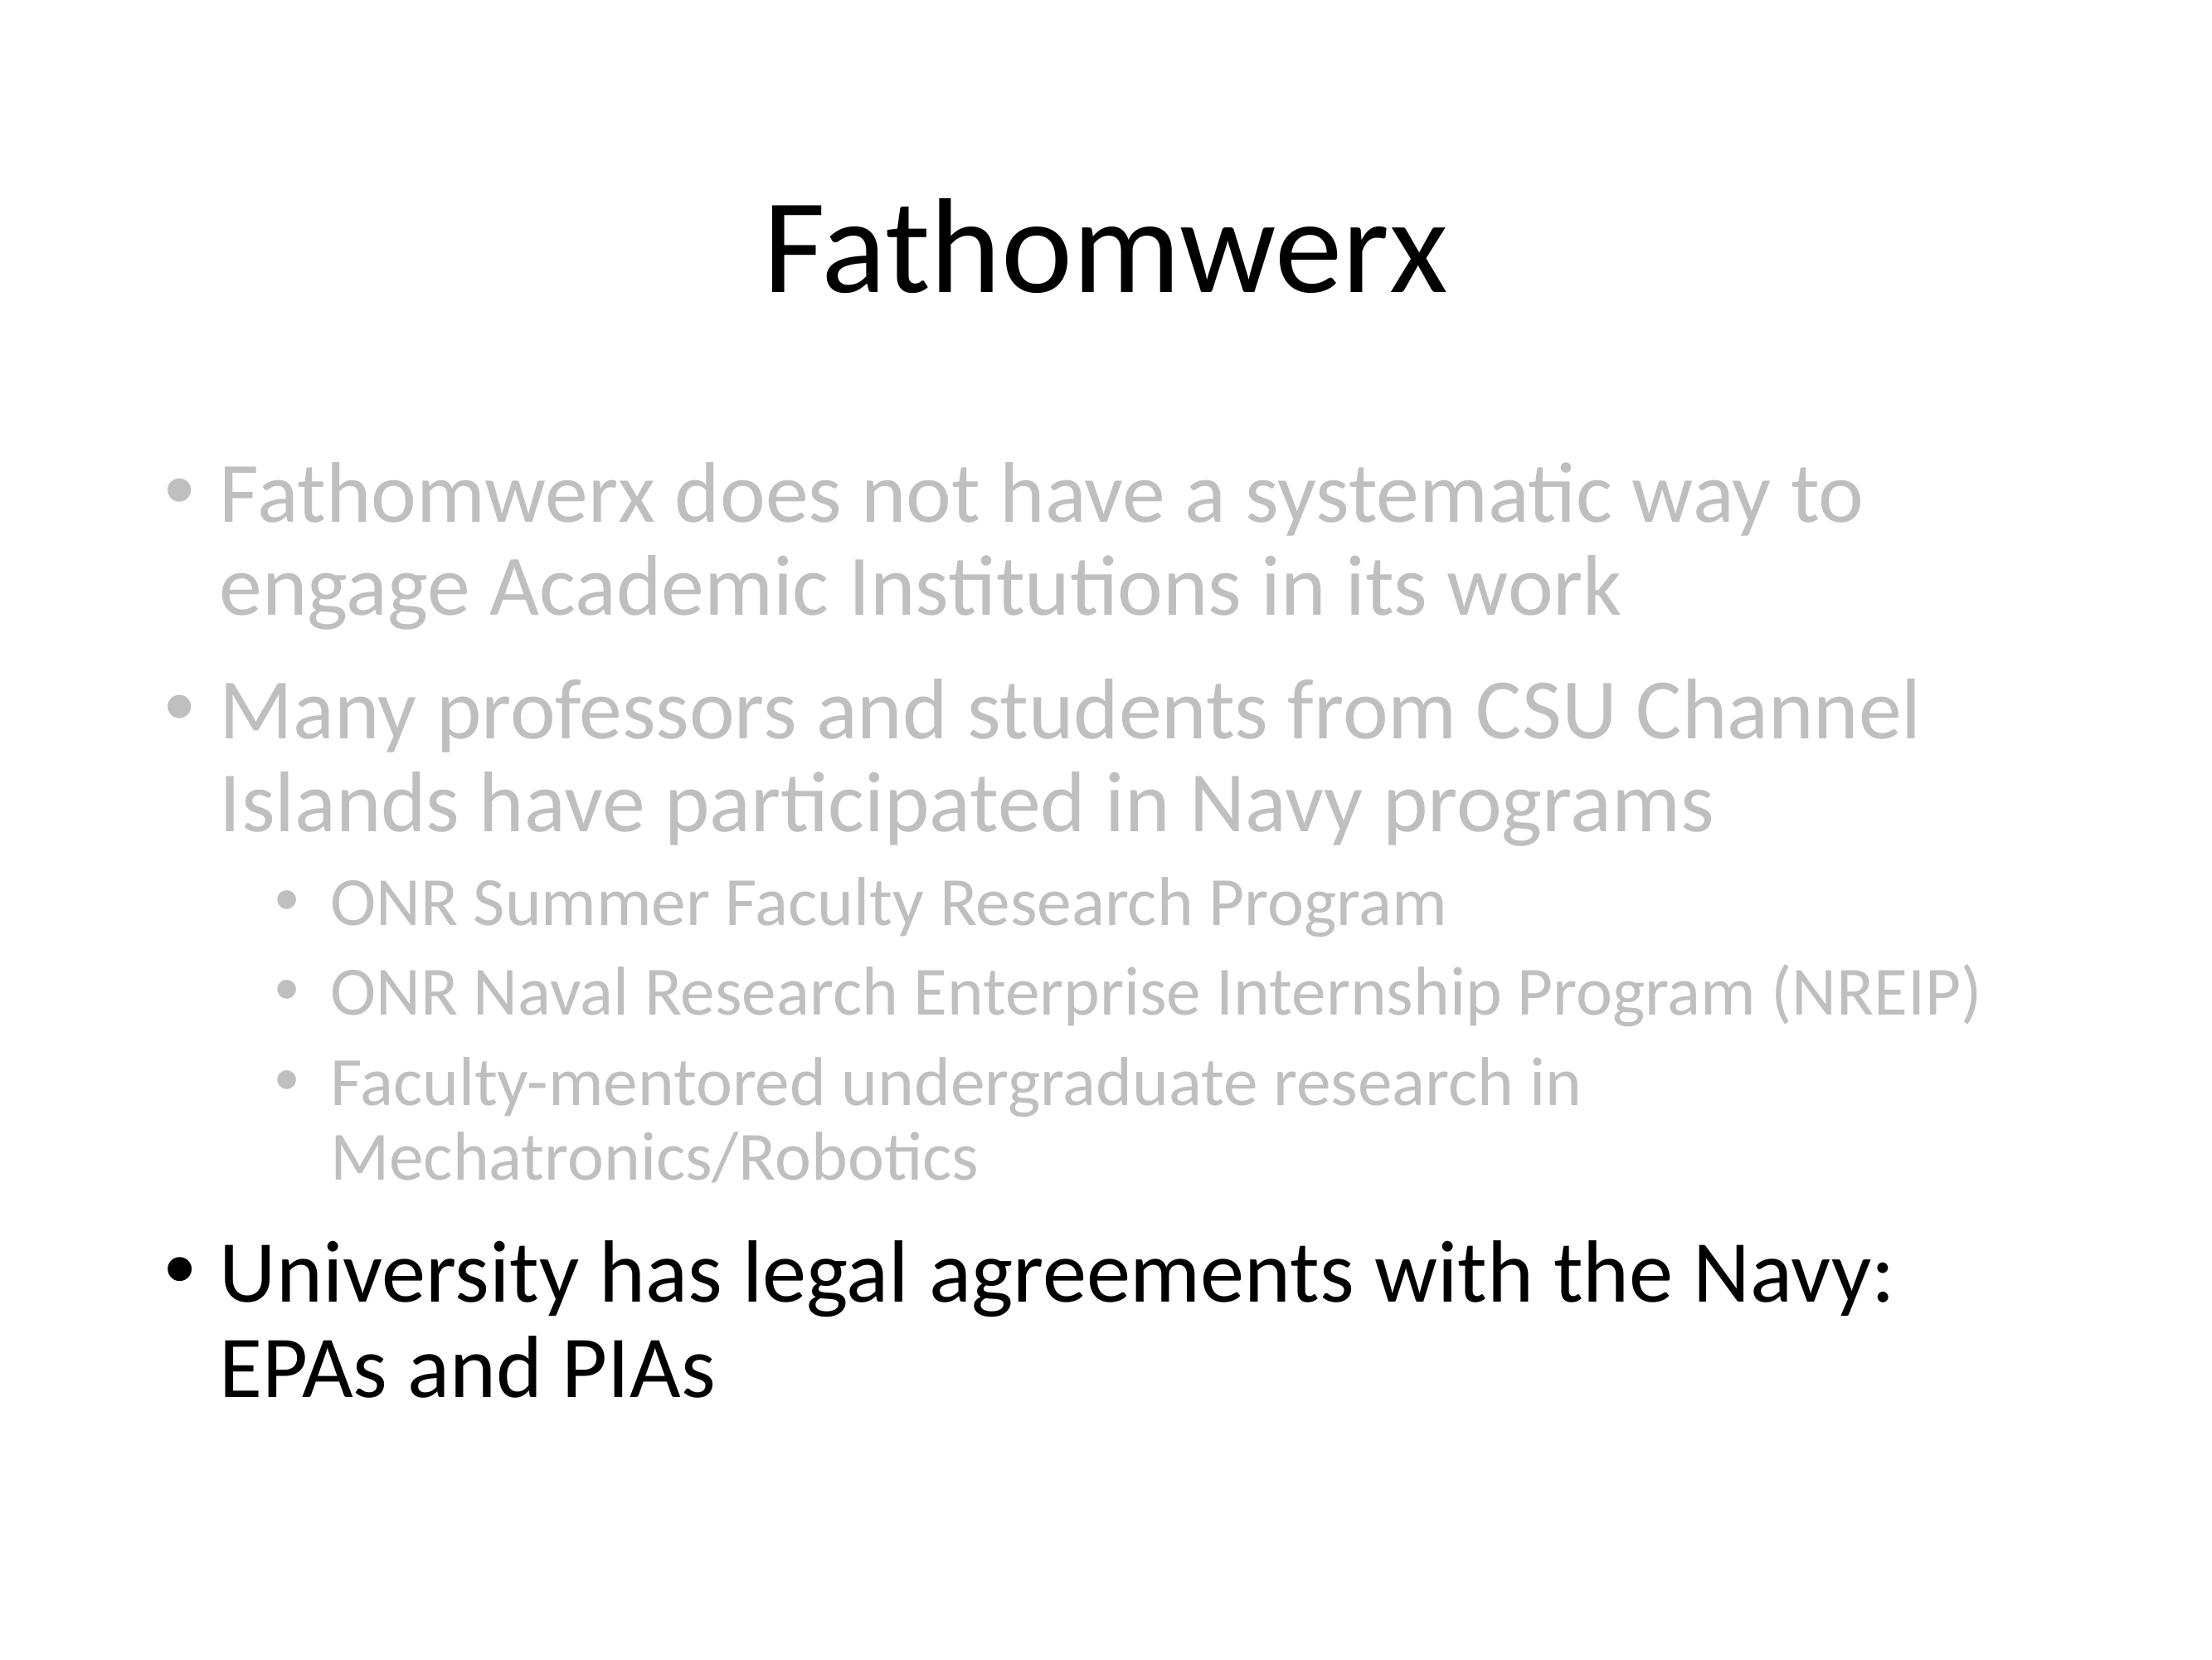

# Fathomwerx
Fathomwerx does not have a systematic way to engage Academic Institutions in its work
Many professors and students from CSU Channel Islands have participated in Navy programs
ONR Summer Faculty Research Program
ONR Naval Research Enterprise Internship Program (NREIP)
Faculty-mentored undergraduate research in Mechatronics/Robotics
University has legal agreements with the Navy:  EPAs and PIAs